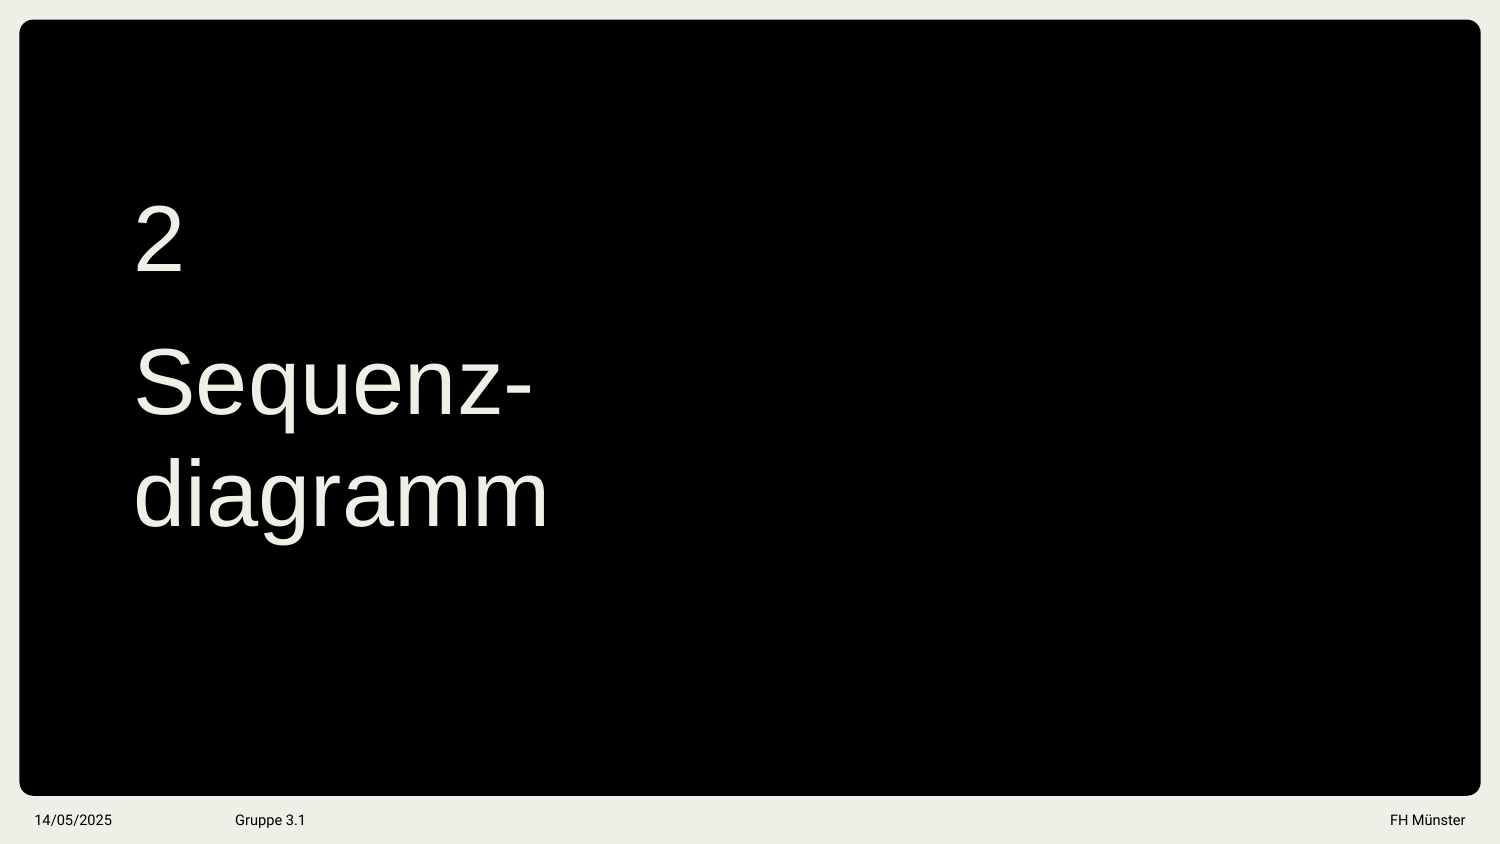

2
# Sequenz- diagramm
14/05/2025
Gruppe 3.1
FH Münster